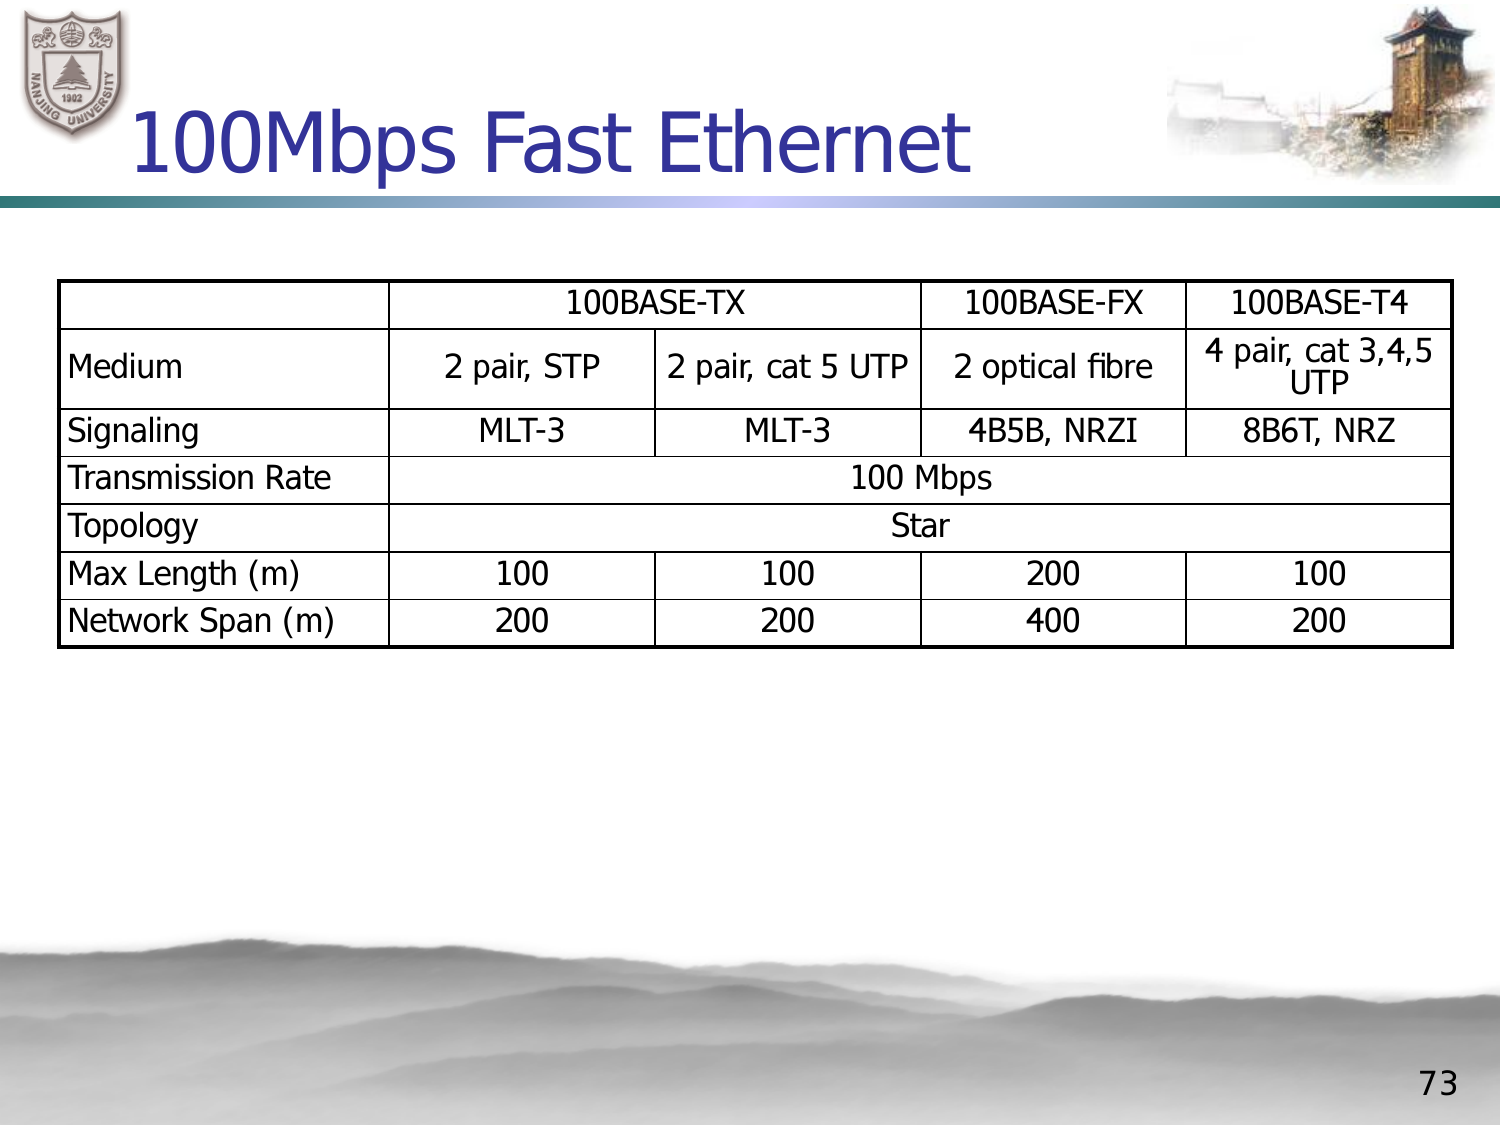

# 100Mbps Fast Ethernet
|  | 100BASE-TX |  | 100BASE-FX | 100BASE-T4 |
| --- | --- | --- | --- | --- |
| Medium | 2 pair, STP | 2 pair, cat 5 UTP | 2 optical fibre | 4 pair, cat 3,4,5 UTP |
| Signaling | MLT-3 | MLT-3 | 4B5B, NRZI | 8B6T, NRZ |
| Transmission Rate | 100 Mbps |  |  |  |
| Topology | Star |  |  |  |
| Max Length (m) | 100 | 100 | 200 | 100 |
| Network Span (m) | 200 | 200 | 400 | 200 |
73